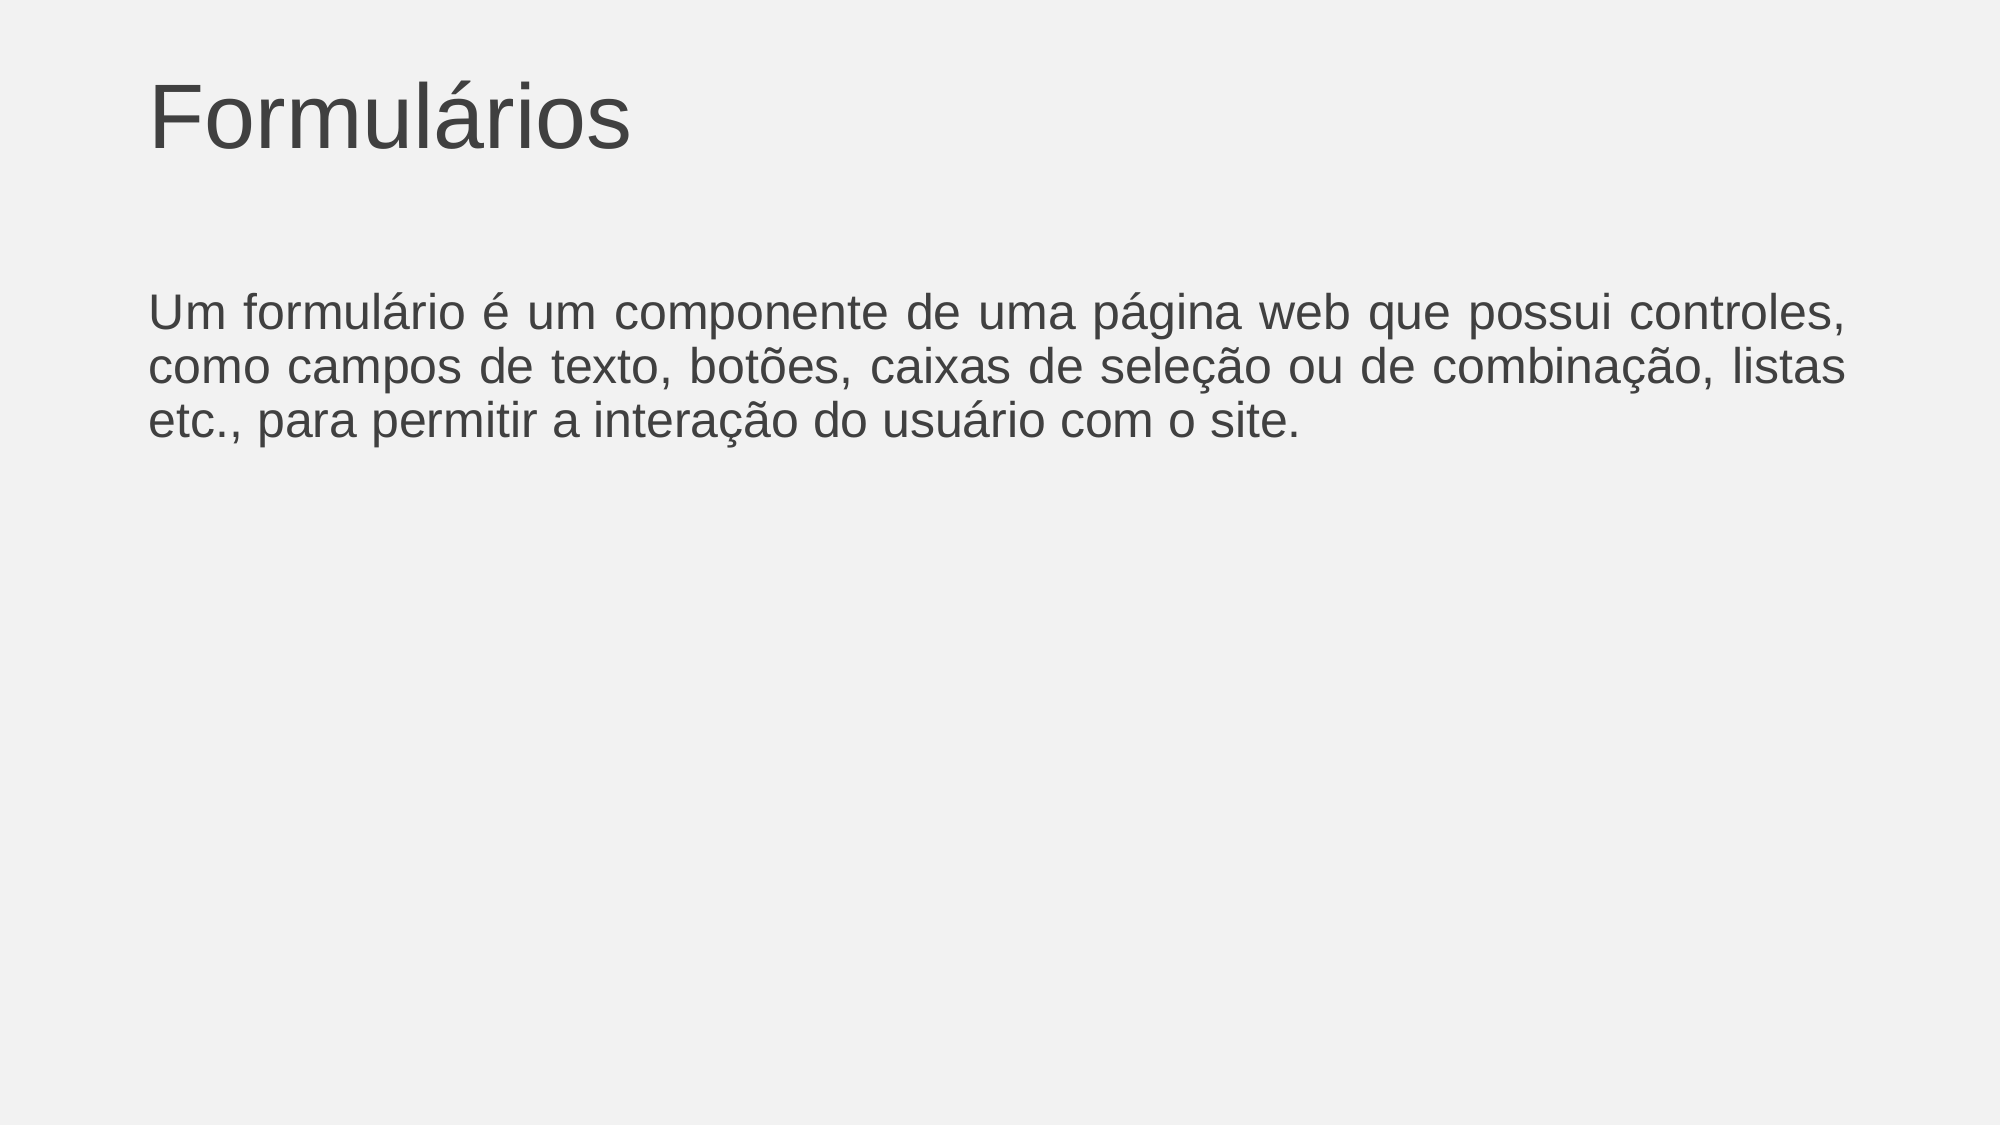

# Formulários
Um formulário é um componente de uma página web que possui controles, como campos de texto, botões, caixas de seleção ou de combinação, listas etc., para permitir a interação do usuário com o site.